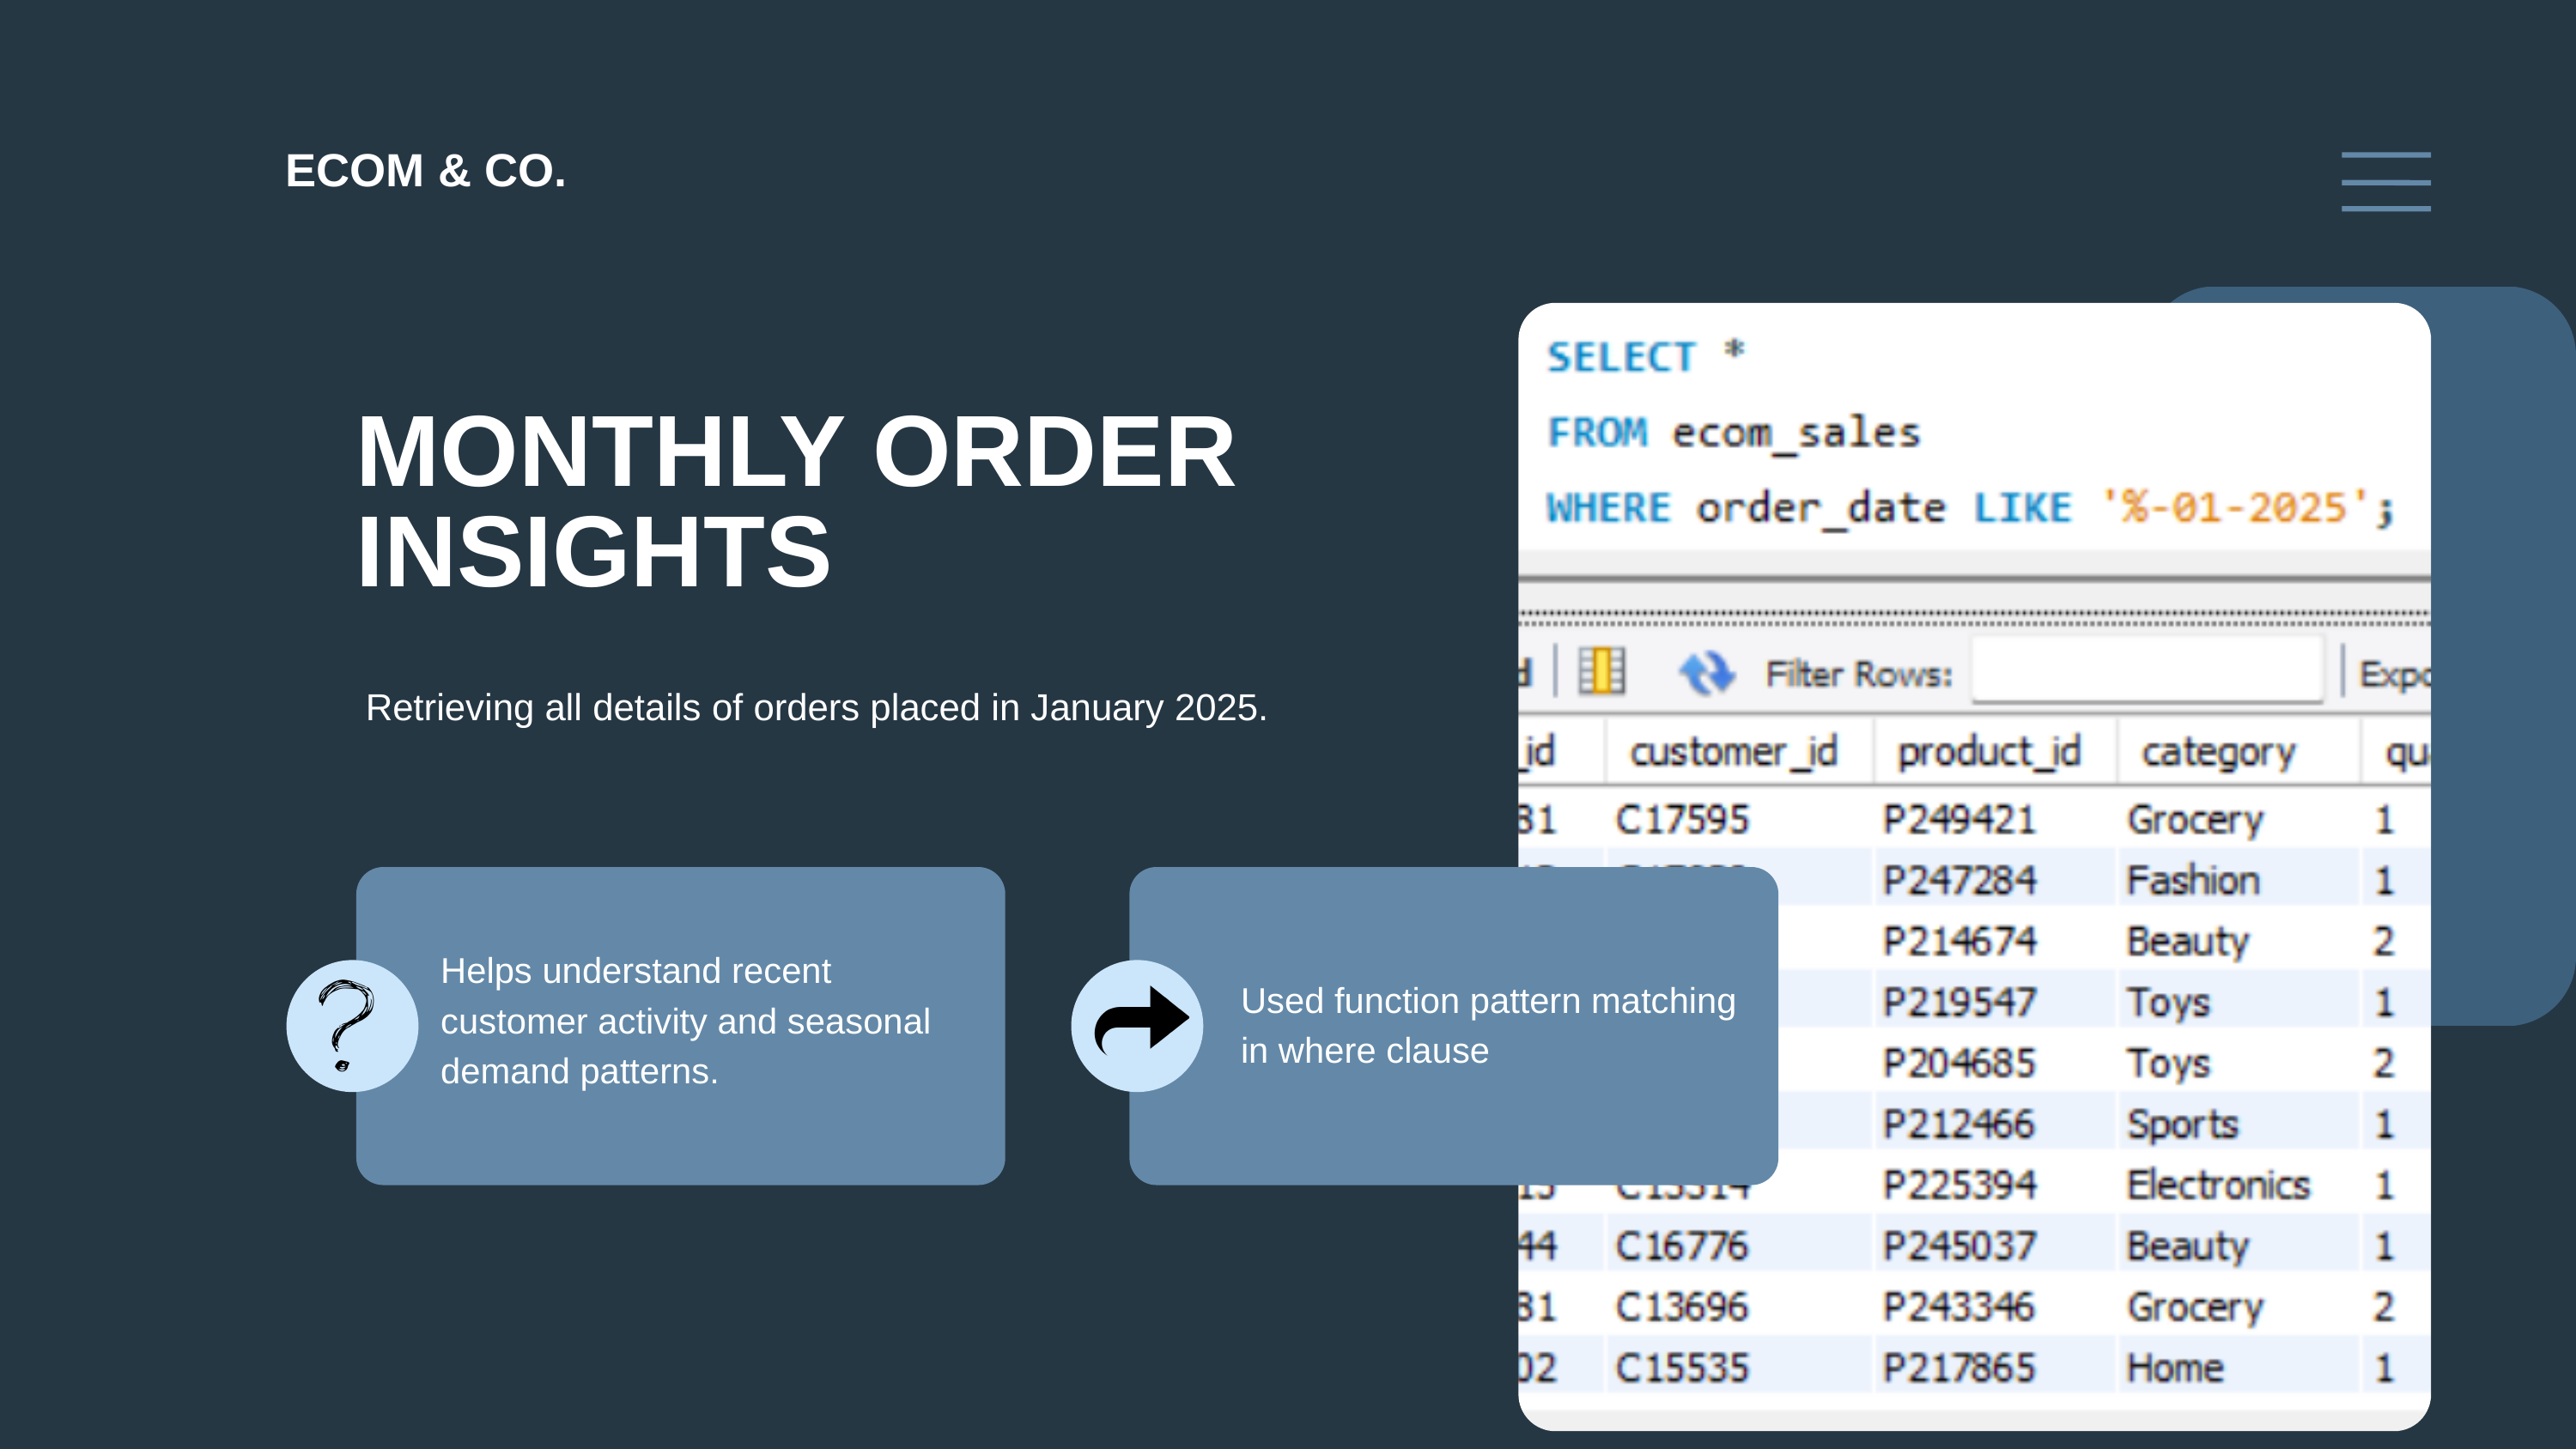

ECOM & CO.

MONTHLY ORDER INSIGHTS
Retrieving all details of orders placed in January 2025.

Helps understand recent customer activity and seasonal demand patterns.

Used function pattern matching in where clause